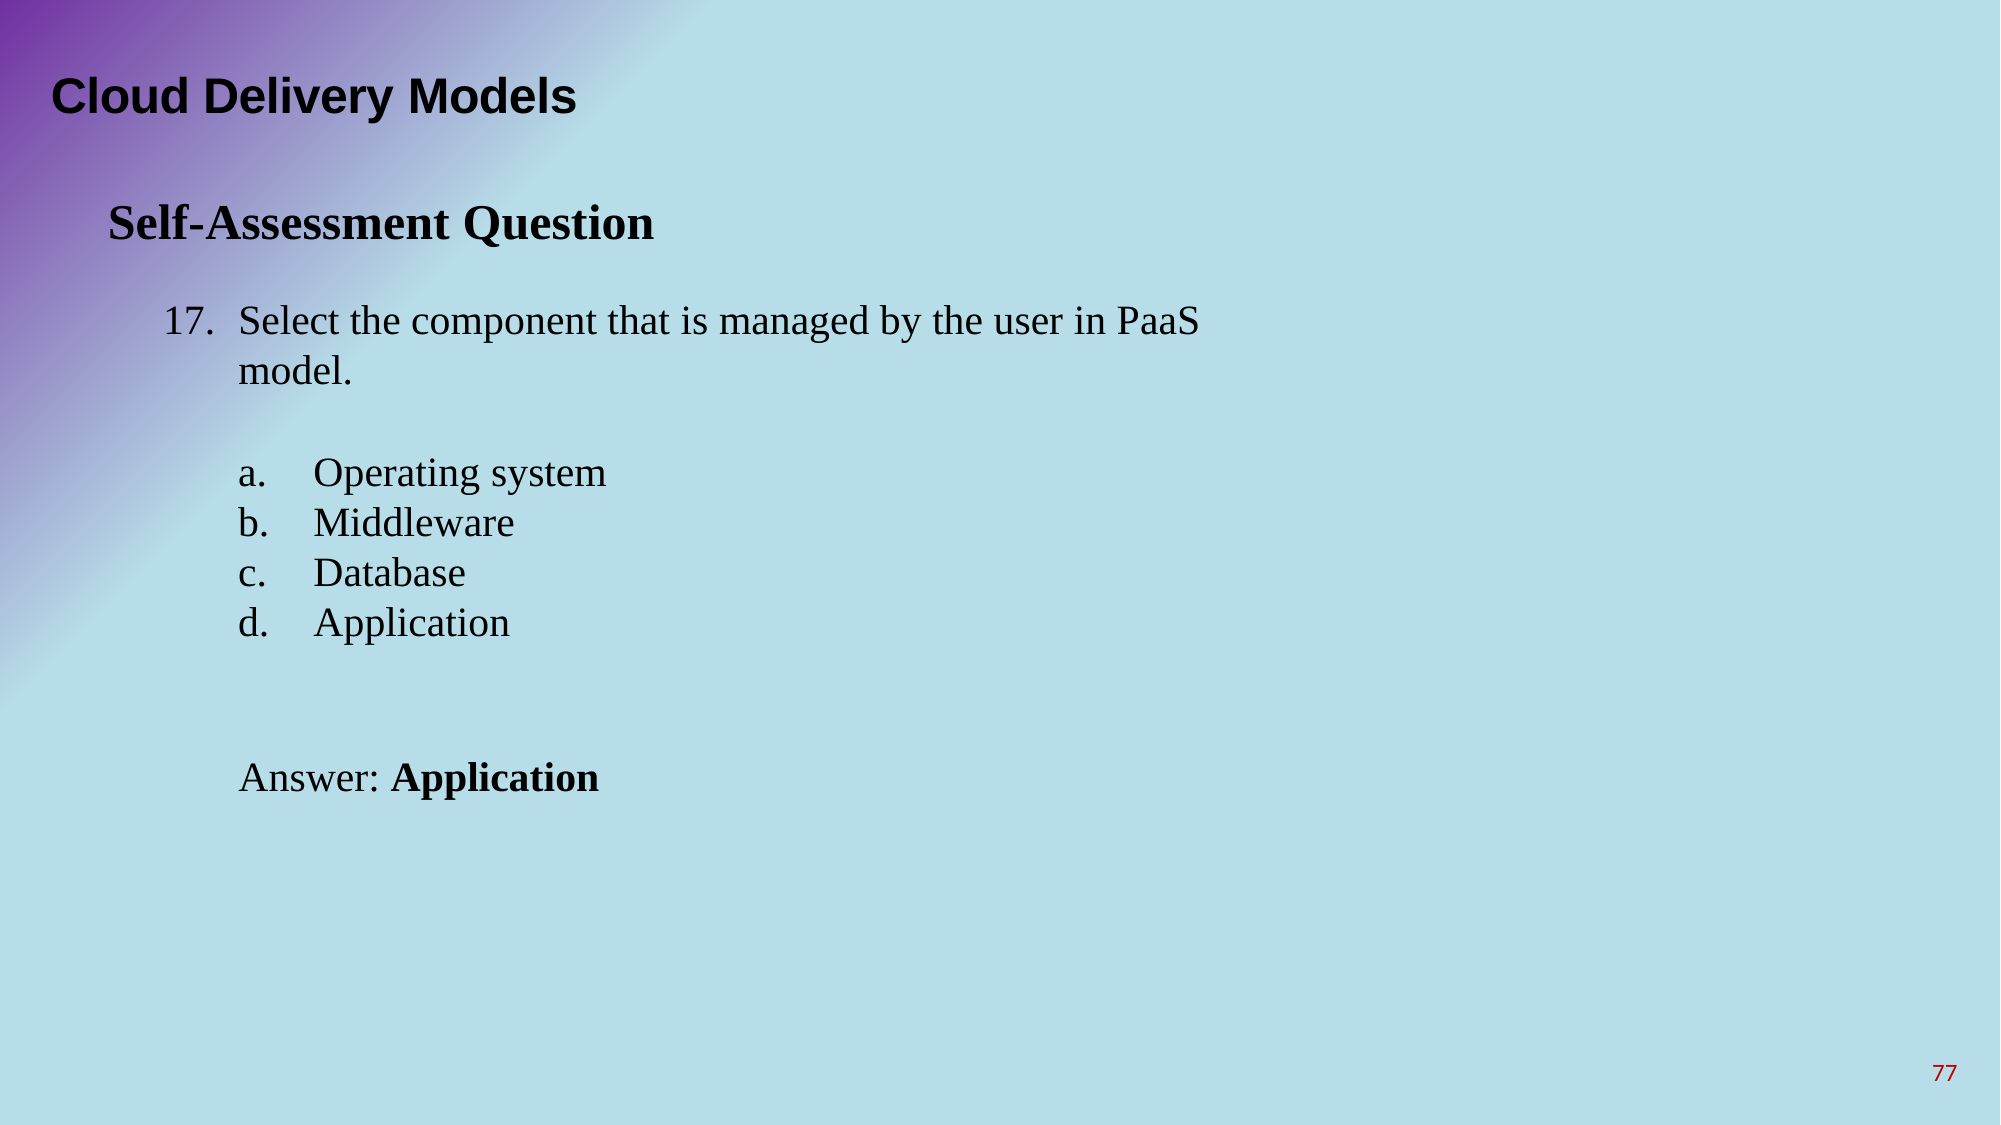

# Cloud Delivery Models
Self-Assessment Question
Select the component that is managed by the user in PaaS model.

Operating system
Middleware
Database
Application

Answer: Application
77